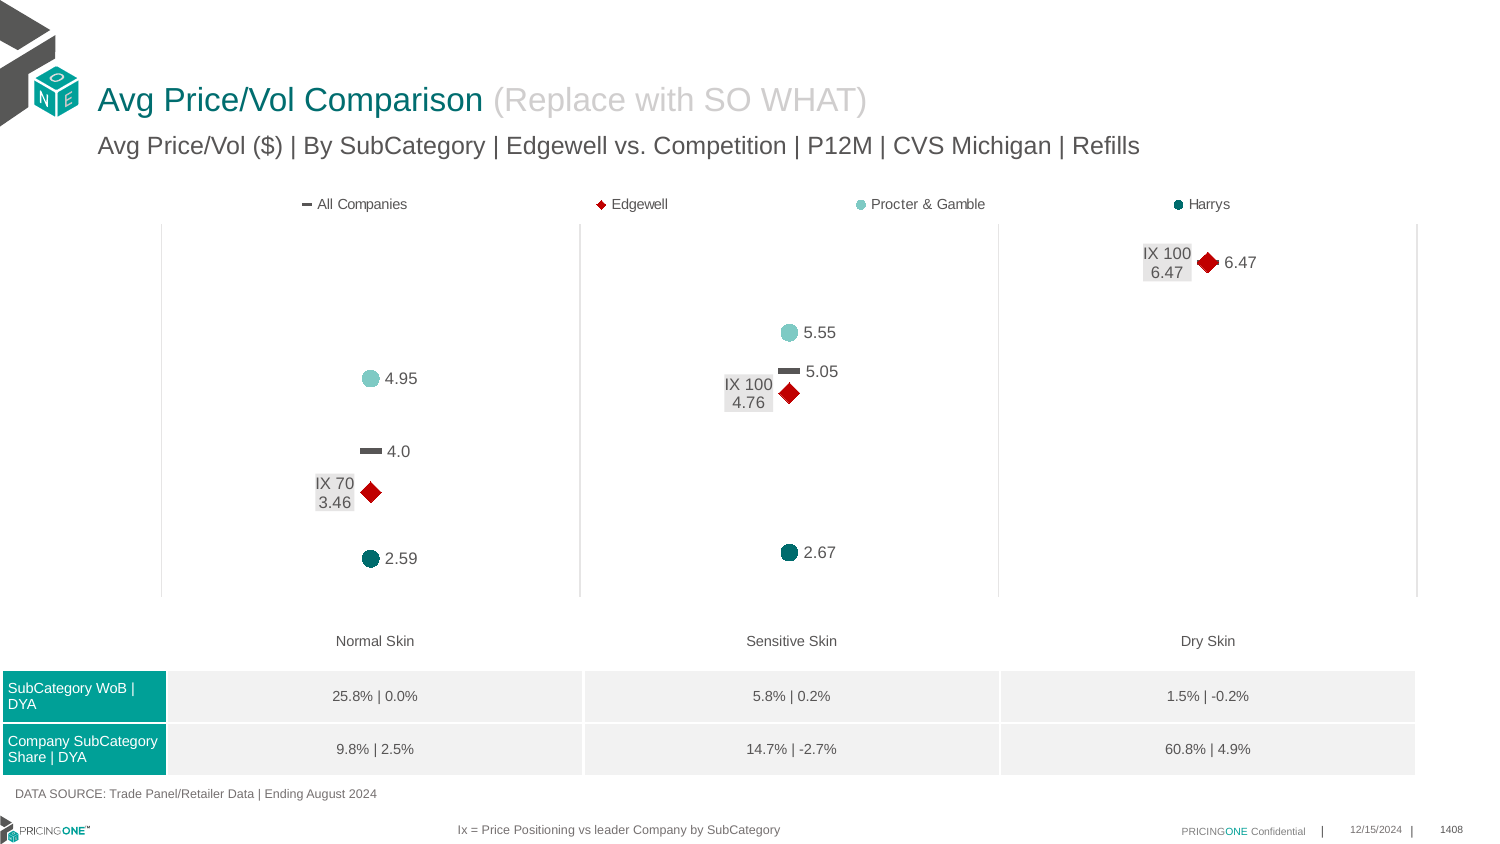

# Avg Price/Vol Comparison (Replace with SO WHAT)
Avg Price/Vol ($) | By SubCategory | Edgewell vs. Competition | P12M | CVS Michigan | Refills

### Chart

| Category | All Companies | Edgewell | Procter & Gamble | Harrys |
|---|---|---|---|---|
| IX 70 | 4.0 | 3.46 | 4.95 | 2.59 |
| IX 100 | 5.05 | 4.76 | 5.55 | 2.67 |
| IX 100 | 6.47 | 6.47 | None | None |
|  | Normal Skin | Sensitive Skin | Dry Skin |
| --- | --- | --- | --- |
| SubCategory WoB | DYA | 25.8% | 0.0% | 5.8% | 0.2% | 1.5% | -0.2% |
| Company SubCategory Share | DYA | 9.8% | 2.5% | 14.7% | -2.7% | 60.8% | 4.9% |
DATA SOURCE: Trade Panel/Retailer Data | Ending August 2024
Ix = Price Positioning vs leader Company by SubCategory
12/15/2024
1408